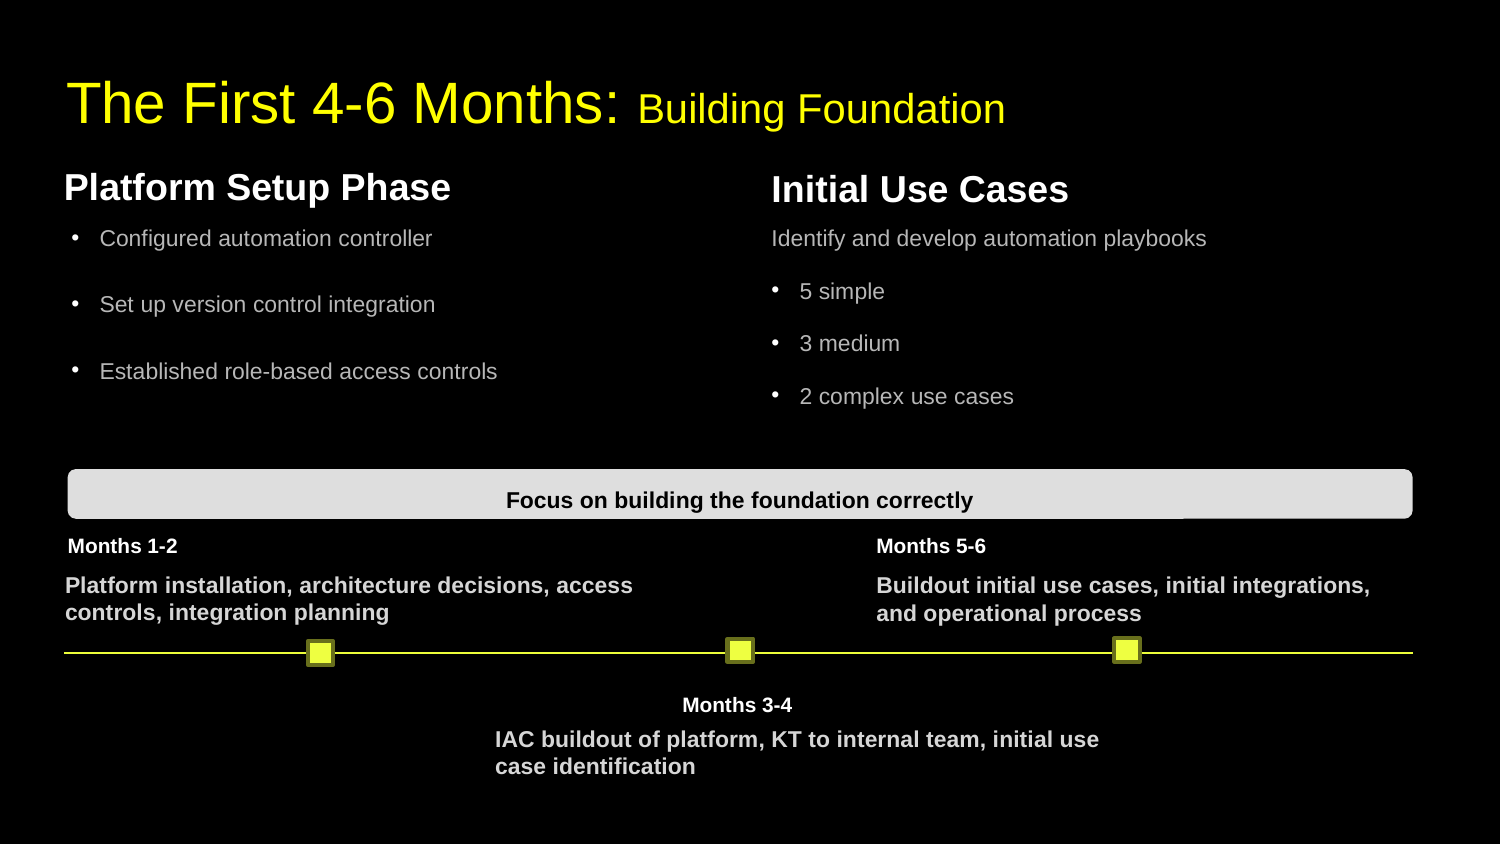

# The First 4-6 Months: Building Foundation
Platform Setup Phase
Initial Use Cases
Configured automation controller
Set up version control integration
Established role-based access controls
Identify and develop automation playbooks
5 simple
3 medium
2 complex use cases
Focus on building the foundation correctly
Months 1-2
Months 5-6
Platform installation, architecture decisions, access controls, integration planning
Buildout initial use cases, initial integrations, and operational process

Months 3-4
IAC buildout of platform, KT to internal team, initial use case identification